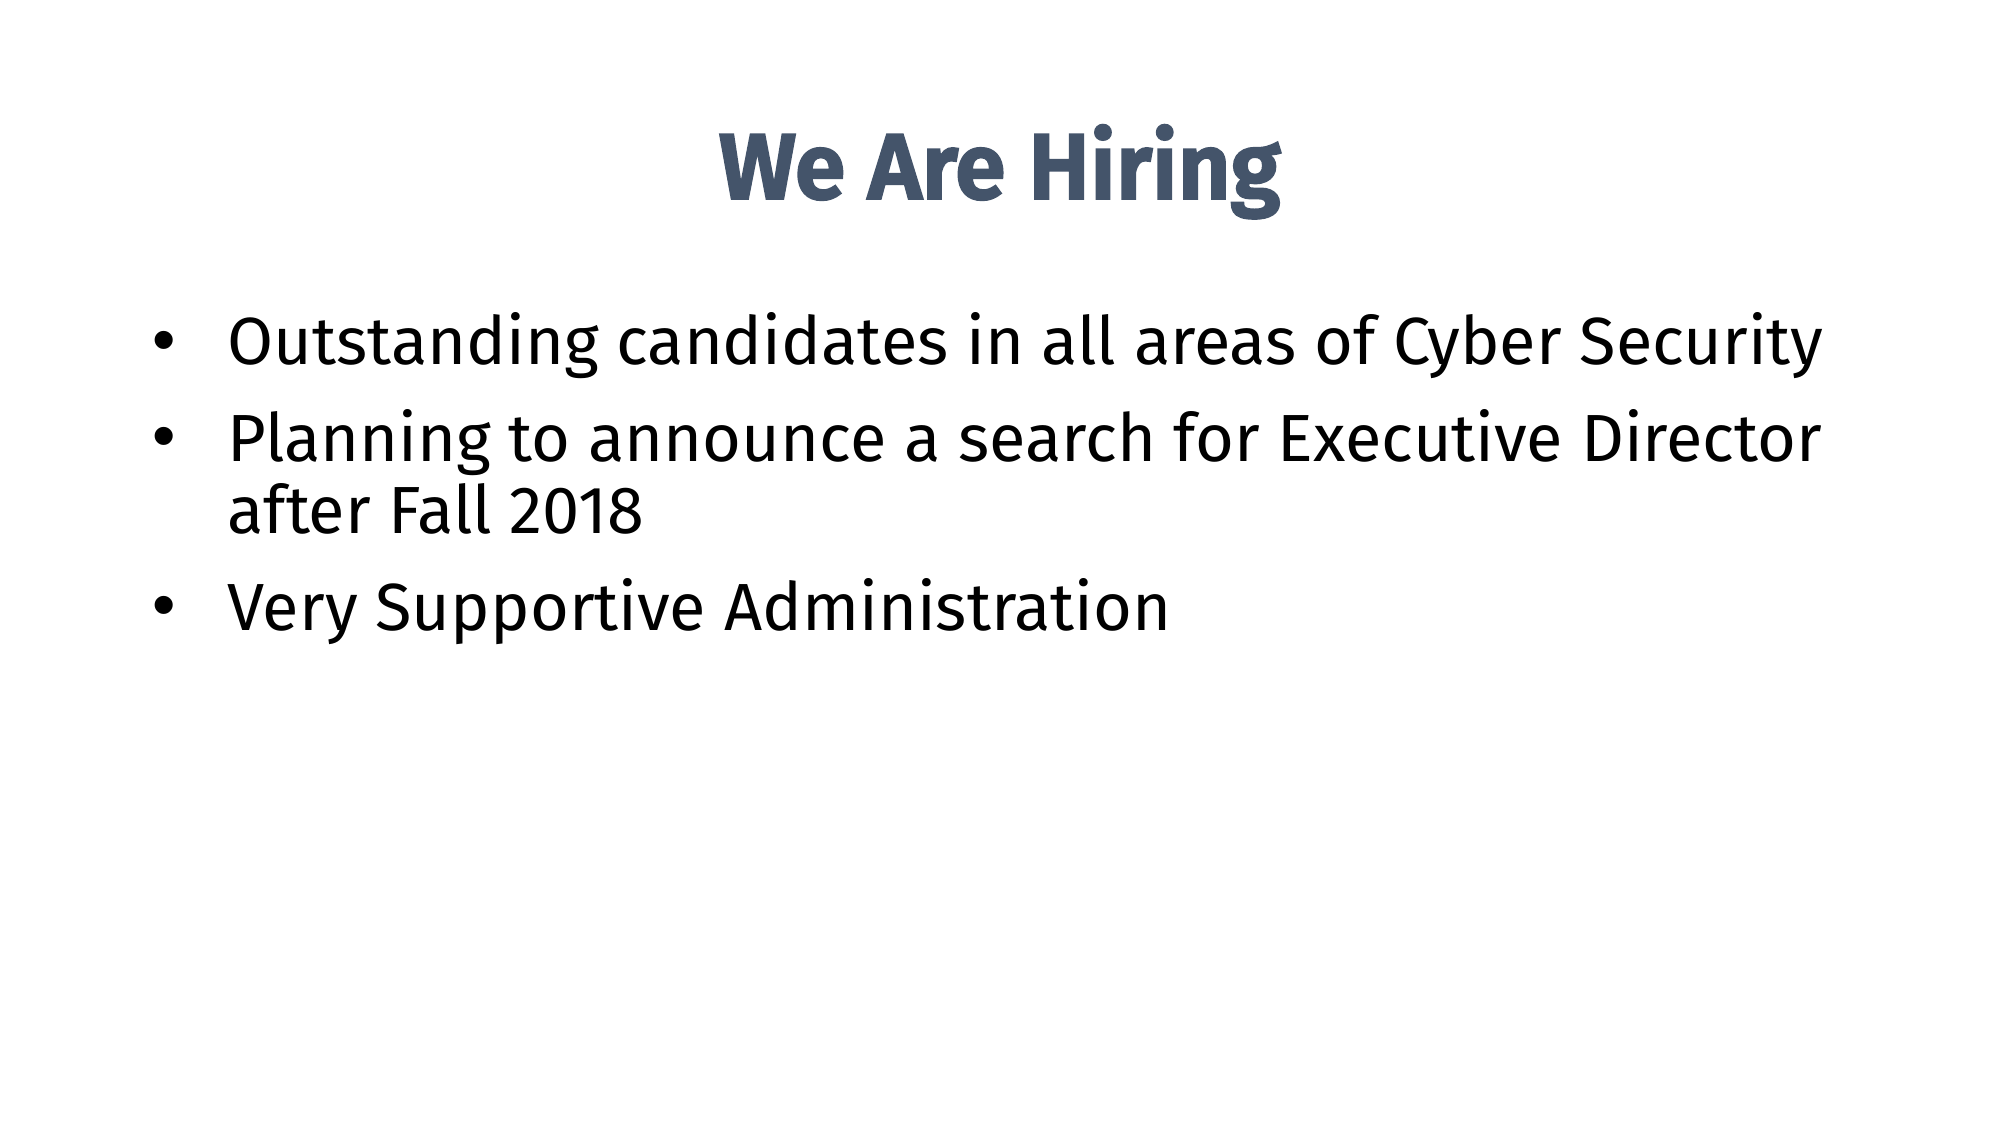

# We Are Hiring
Outstanding candidates in all areas of Cyber Security
Planning to announce a search for Executive Director after Fall 2018
Very Supportive Administration